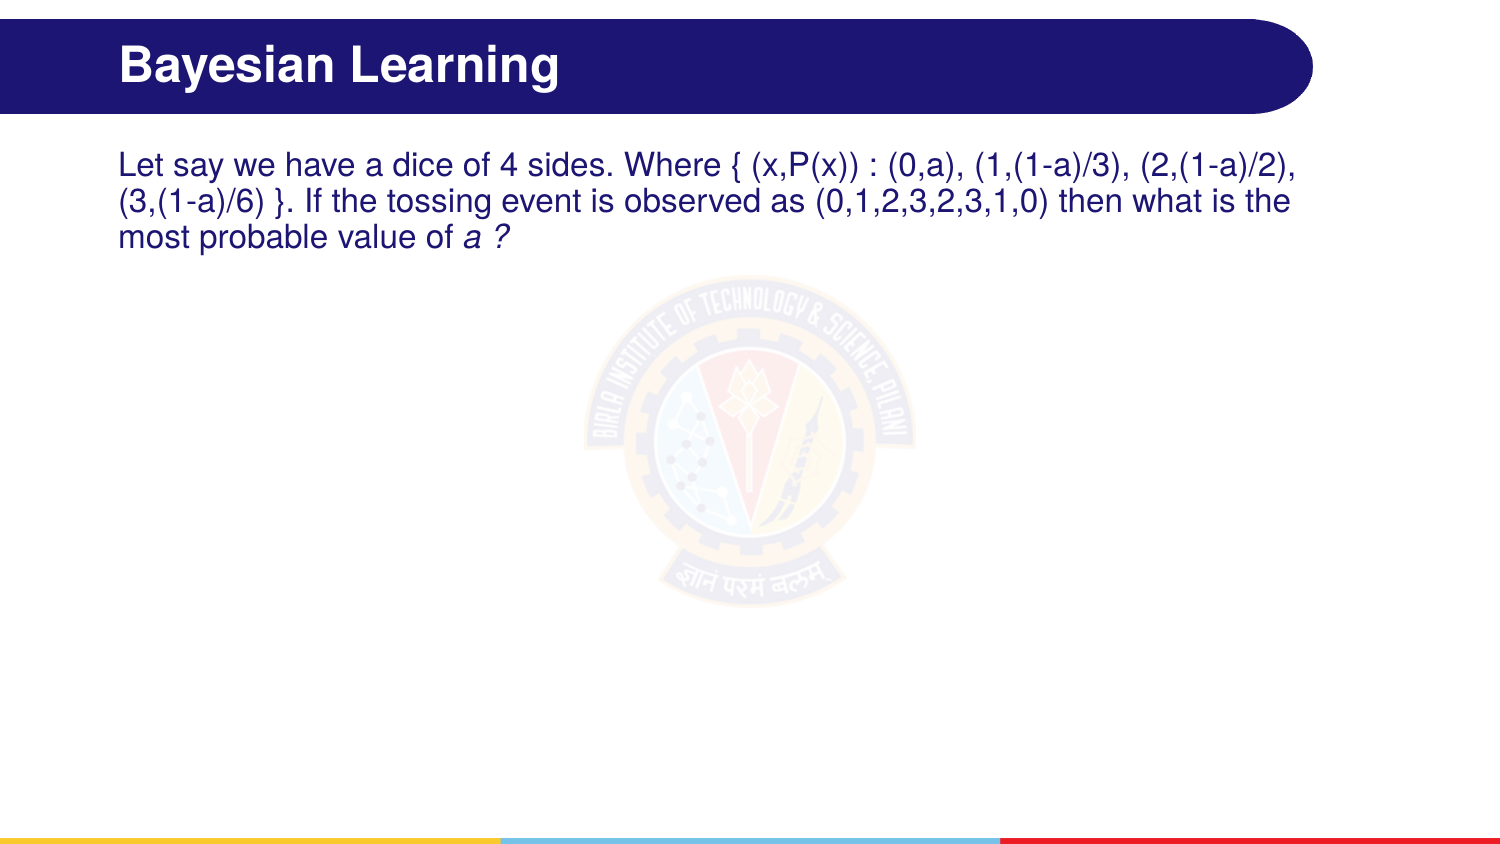

# Bayesian Learning
Let say we have a dice of 4 sides. Where { (x,P(x)) : (0,a), (1,(1-a)/3), (2,(1-a)/2), (3,(1-a)/6) }. If the tossing event is observed as (0,1,2,3,2,3,1,0) then what is the most probable value of a ?